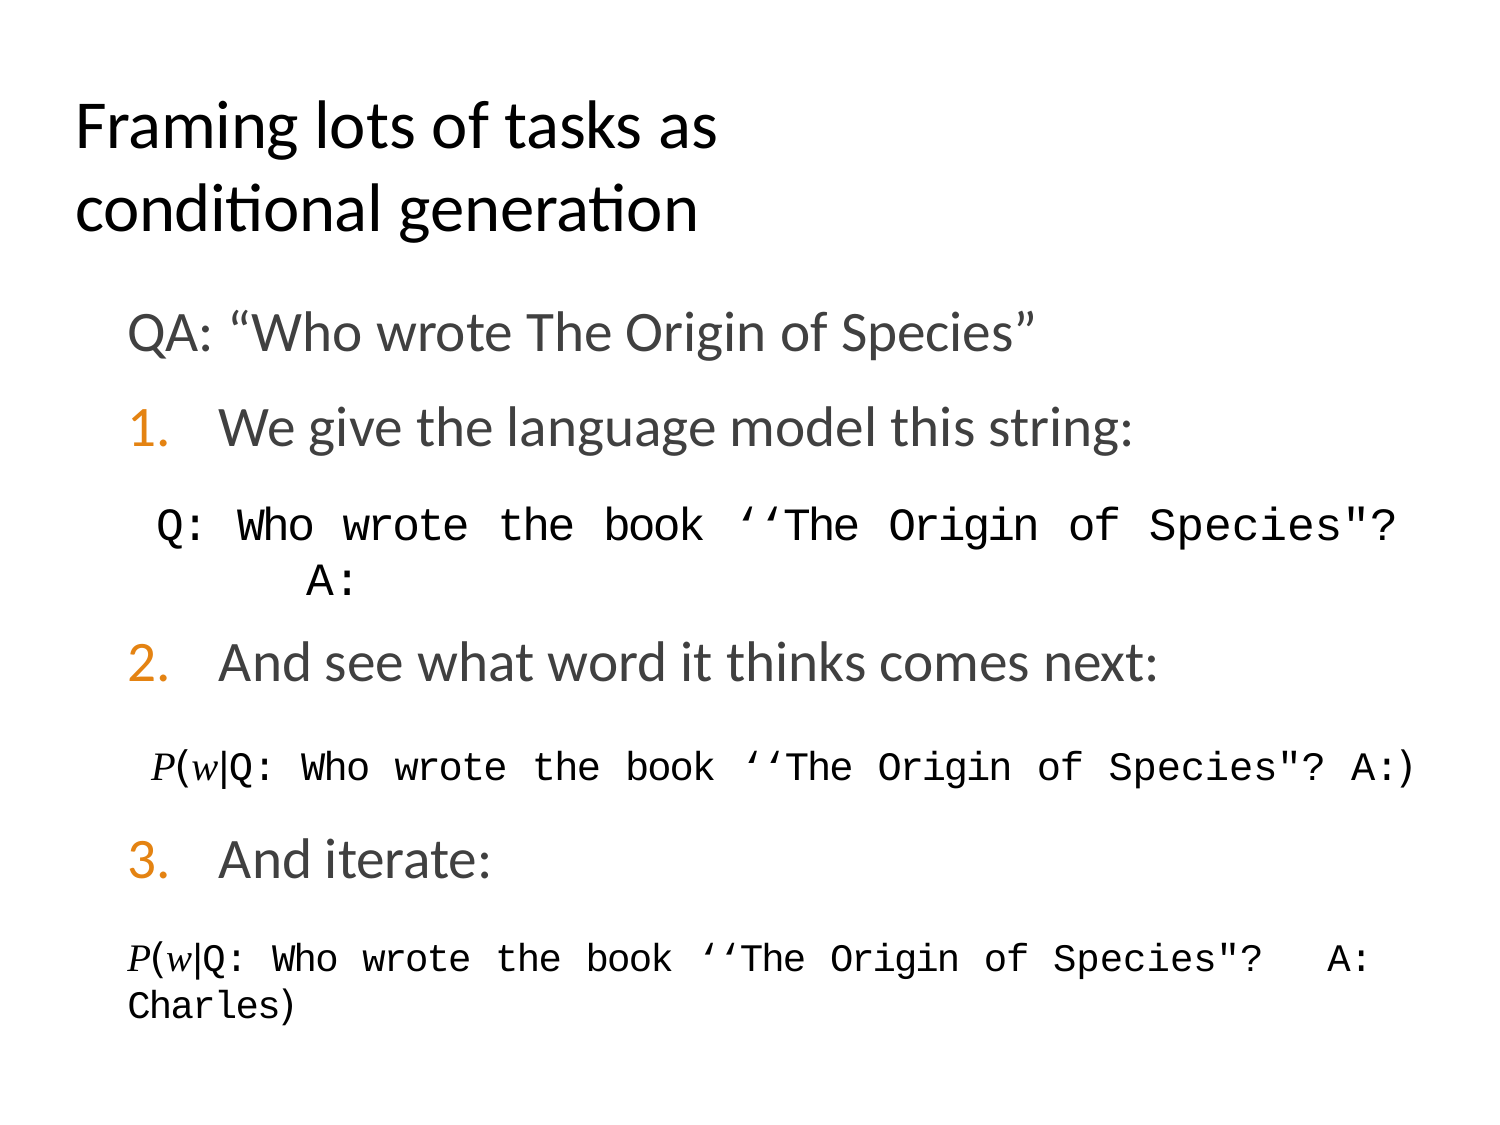

# Framing lots of tasks as conditional generation
QA: “Who wrote The Origin of Species”
We give the language model this string:
Q: Who wrote the book ‘‘The Origin of Species"?	A:
And see what word it thinks comes next:
P(w|Q: Who wrote the book ‘‘The Origin of Species"?	A:)
And iterate:
P(w|Q: Who wrote the book ‘‘The Origin of Species"?	A: Charles)